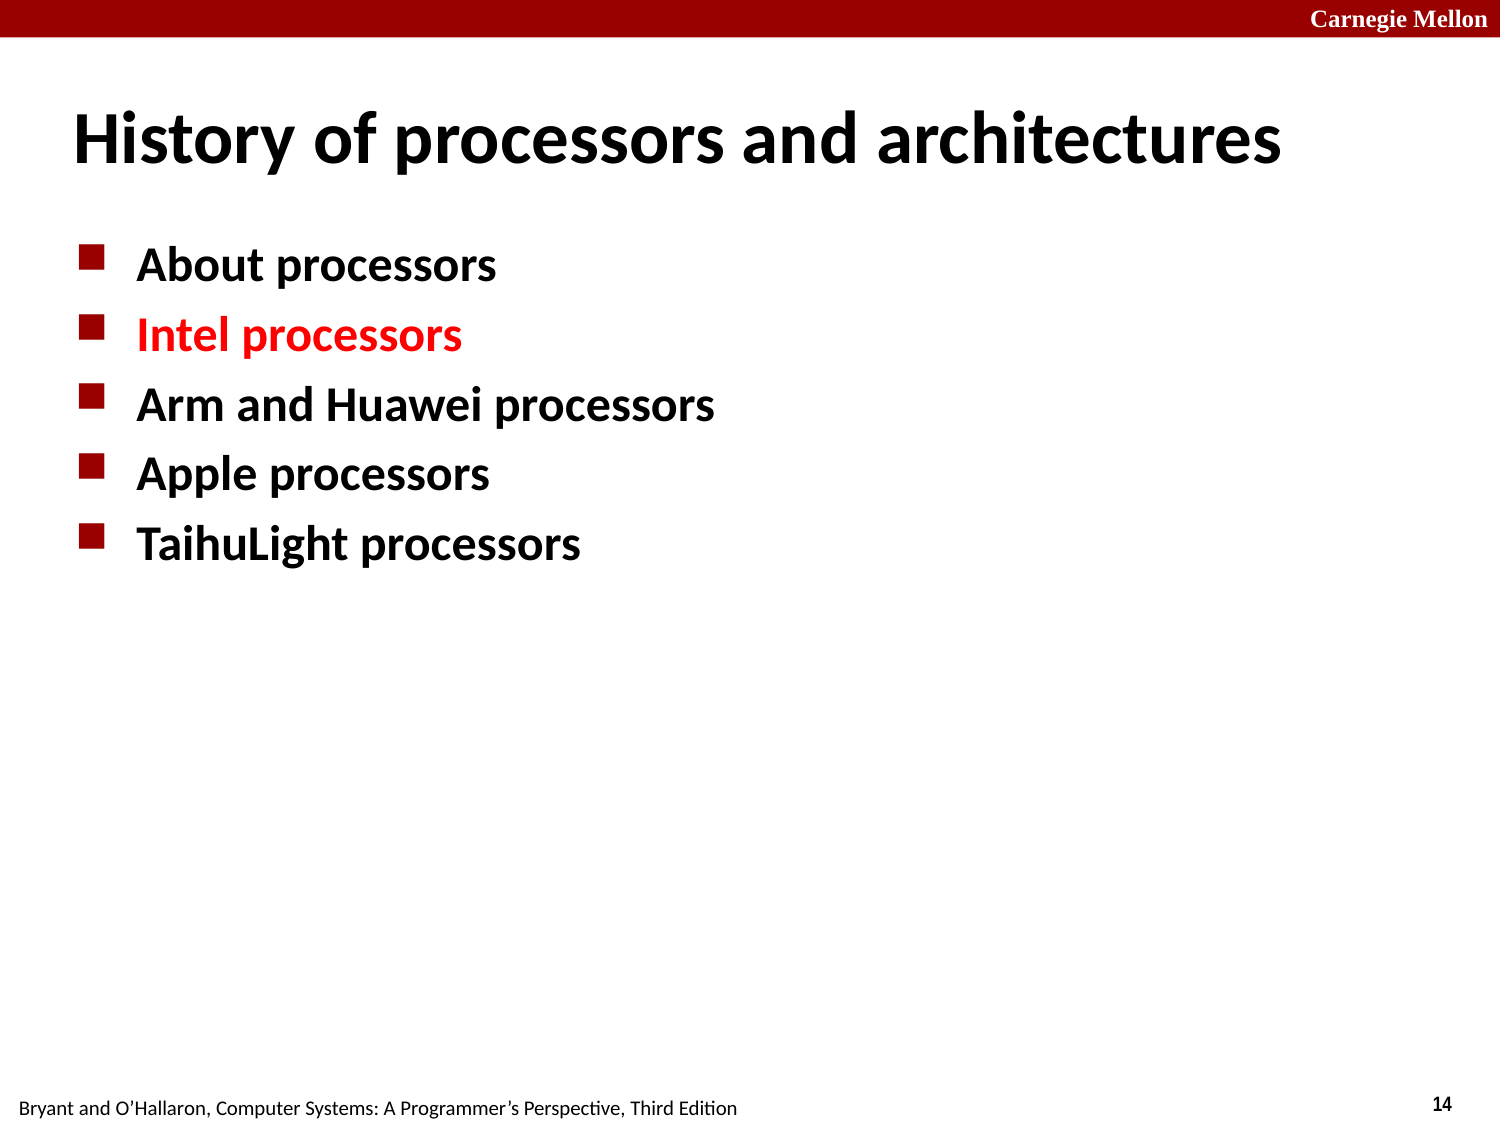

# History of processors and architectures
About processors
Intel processors
Arm and Huawei processors
Apple processors
TaihuLight processors